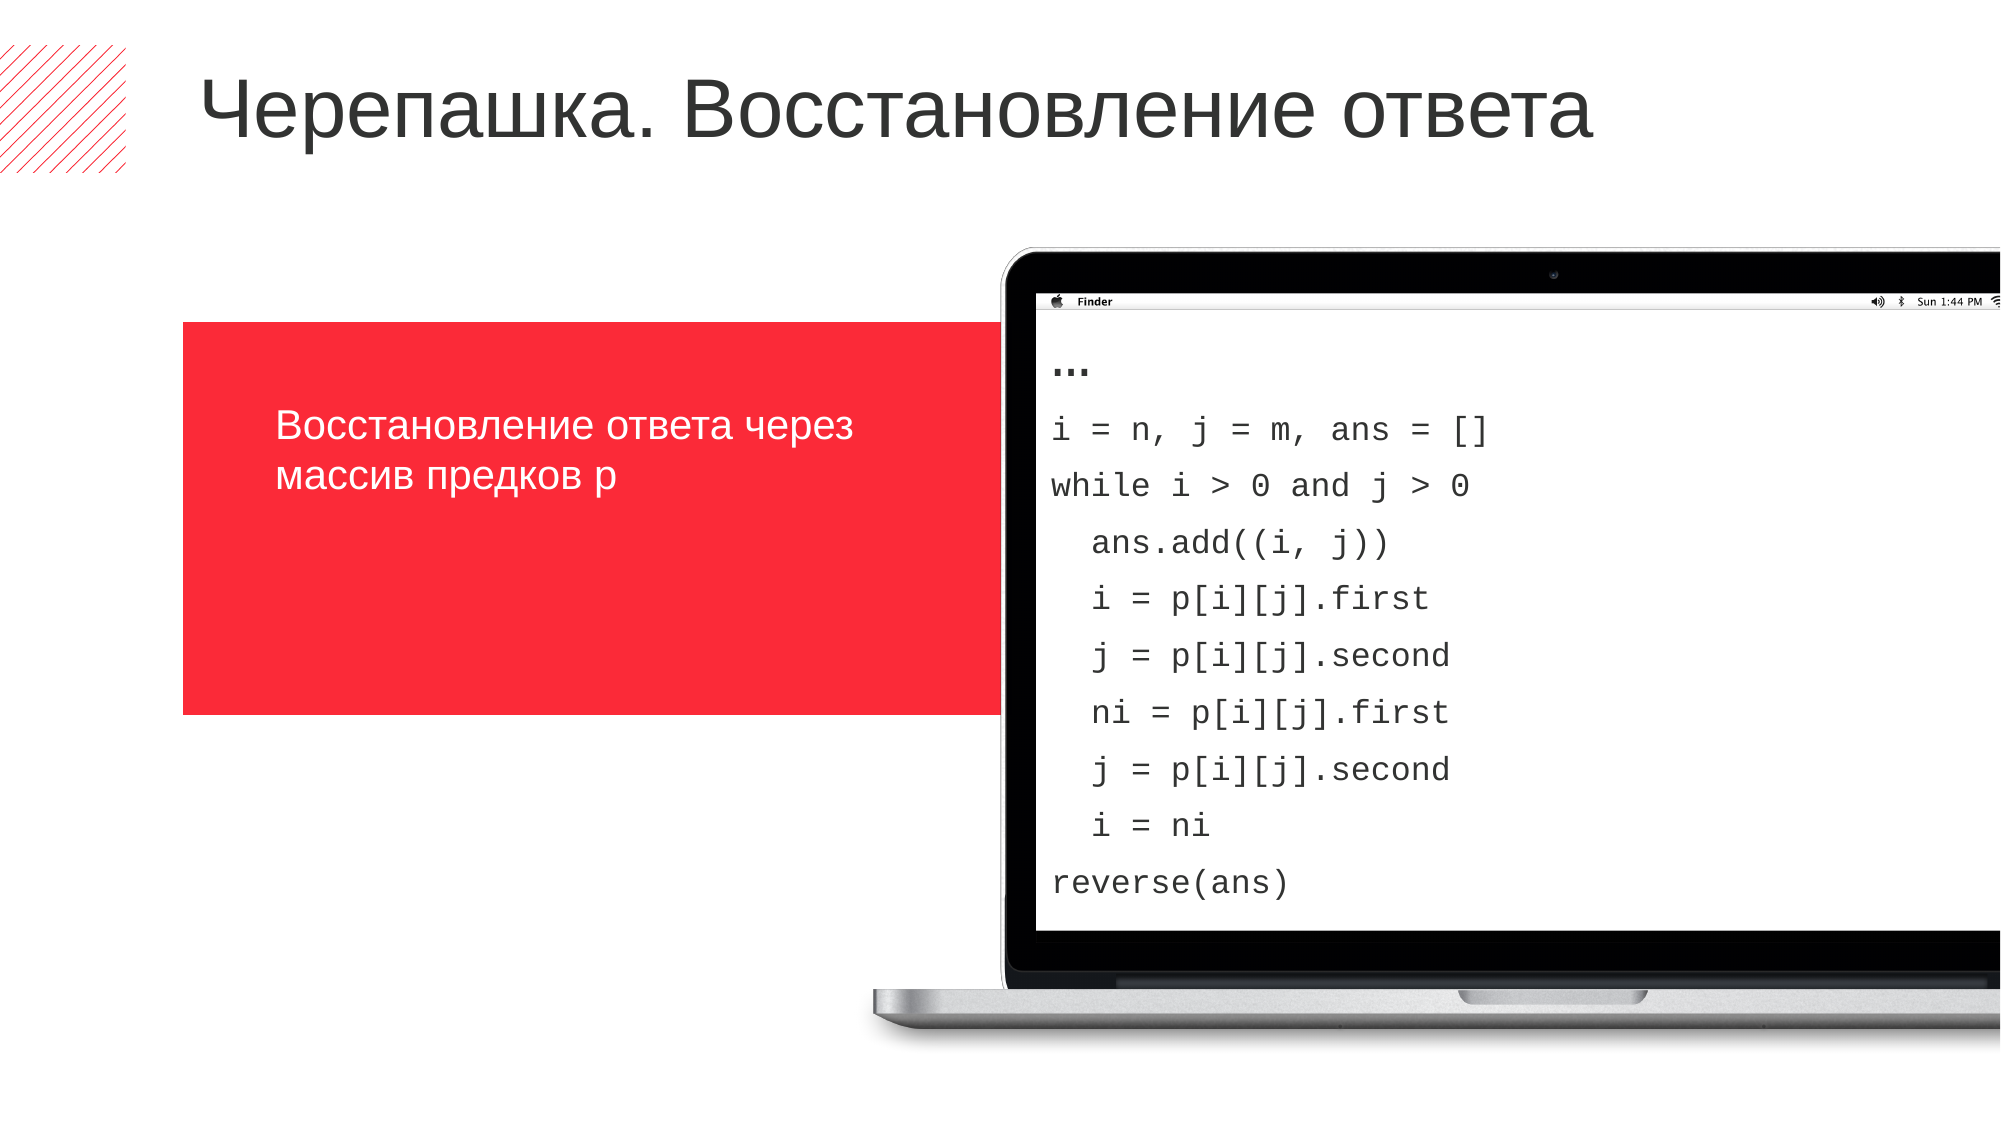

Черепашка. Восстановление ответа
…
i = n, j = m, ans = []
while i > 0 and j > 0
  ans.add((i, j))
  i = p[i][j].first
  j = p[i][j].second
  ni = p[i][j].first
  j = p[i][j].second
  i = ni
reverse(ans)
Восстановление ответа через массив предков p